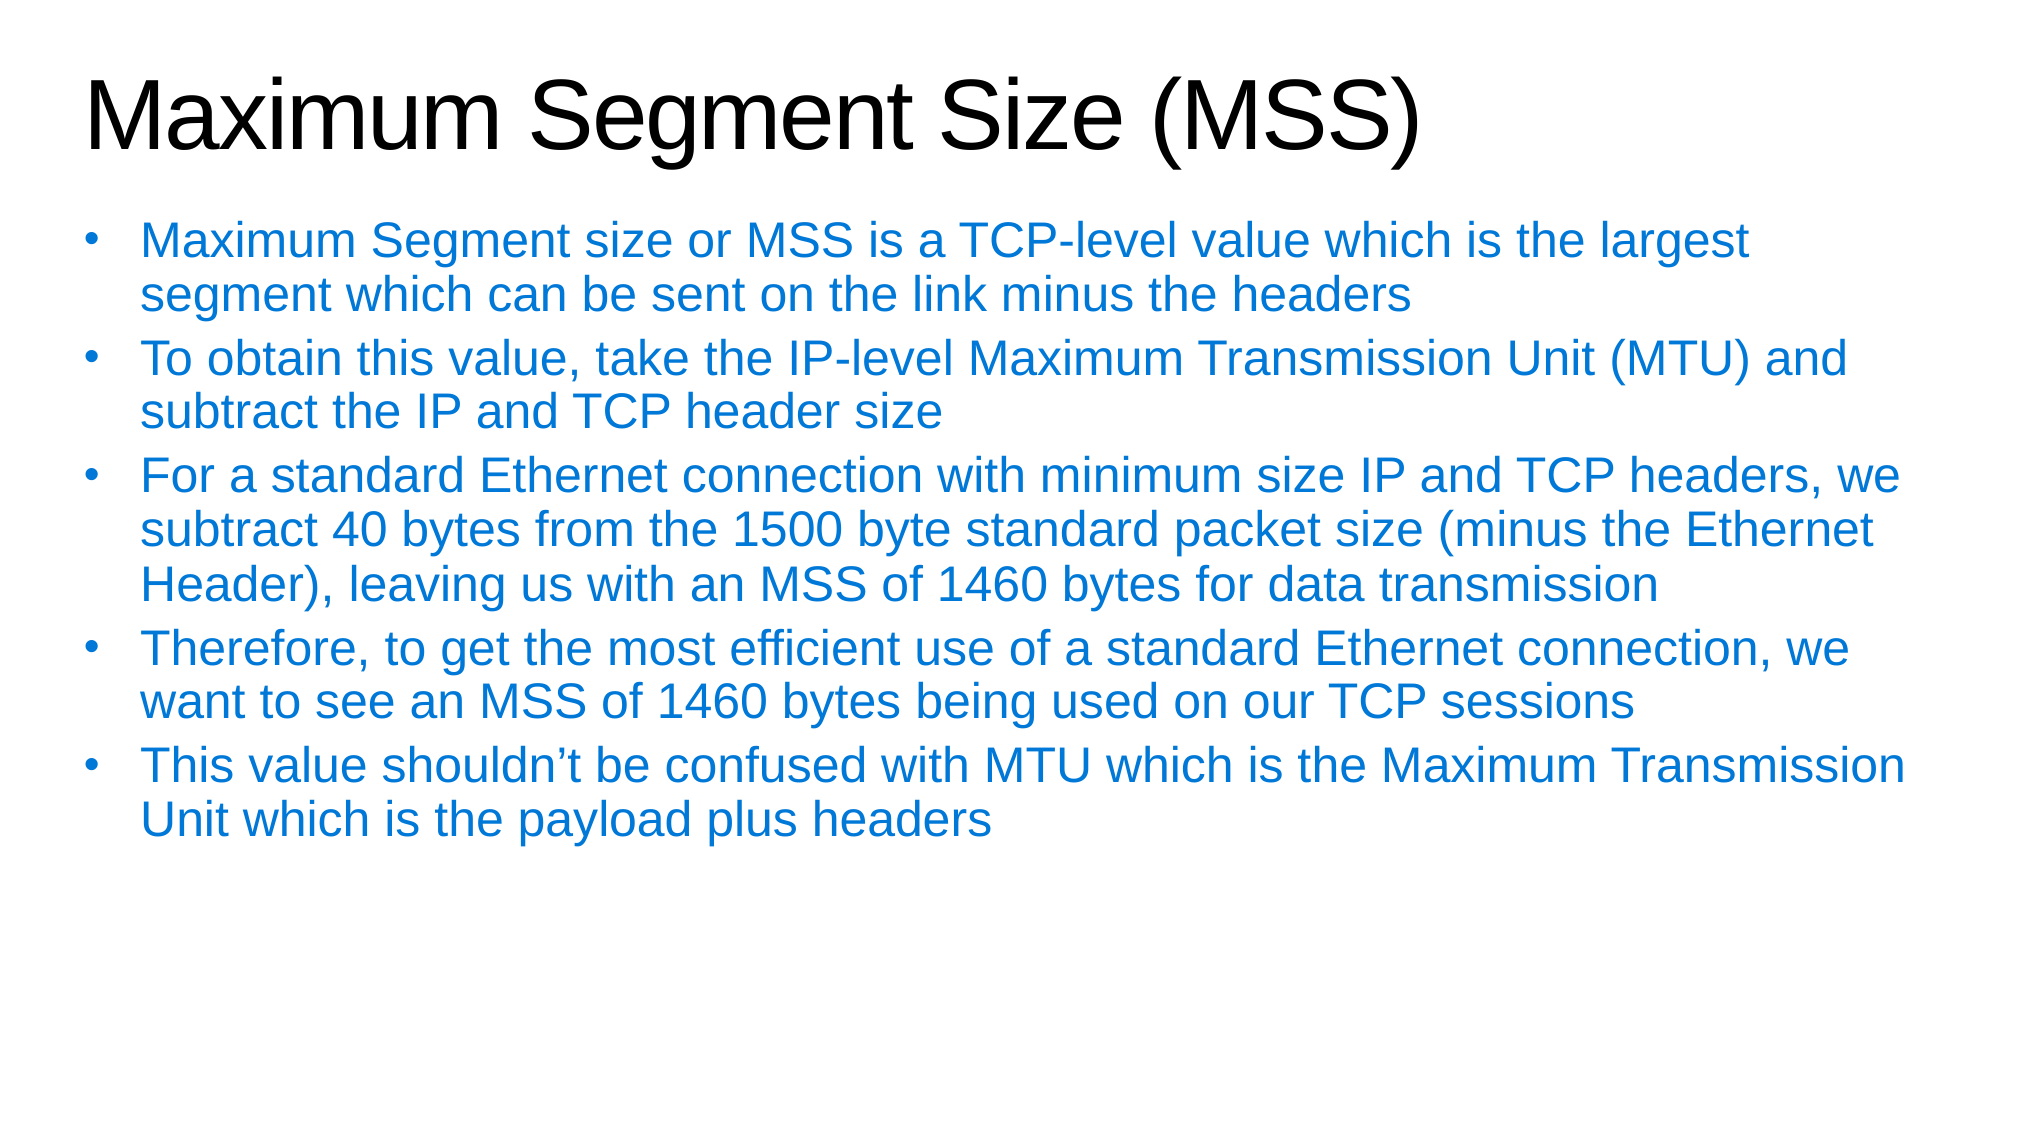

# Maximum Segment Size (MSS)
Maximum Segment size or MSS is a TCP-level value which is the largest segment which can be sent on the link minus the headers
To obtain this value, take the IP-level Maximum Transmission Unit (MTU) and subtract the IP and TCP header size
For a standard Ethernet connection with minimum size IP and TCP headers, we subtract 40 bytes from the 1500 byte standard packet size (minus the Ethernet Header), leaving us with an MSS of 1460 bytes for data transmission
Therefore, to get the most efficient use of a standard Ethernet connection, we want to see an MSS of 1460 bytes being used on our TCP sessions
This value shouldn’t be confused with MTU which is the Maximum Transmission Unit which is the payload plus headers